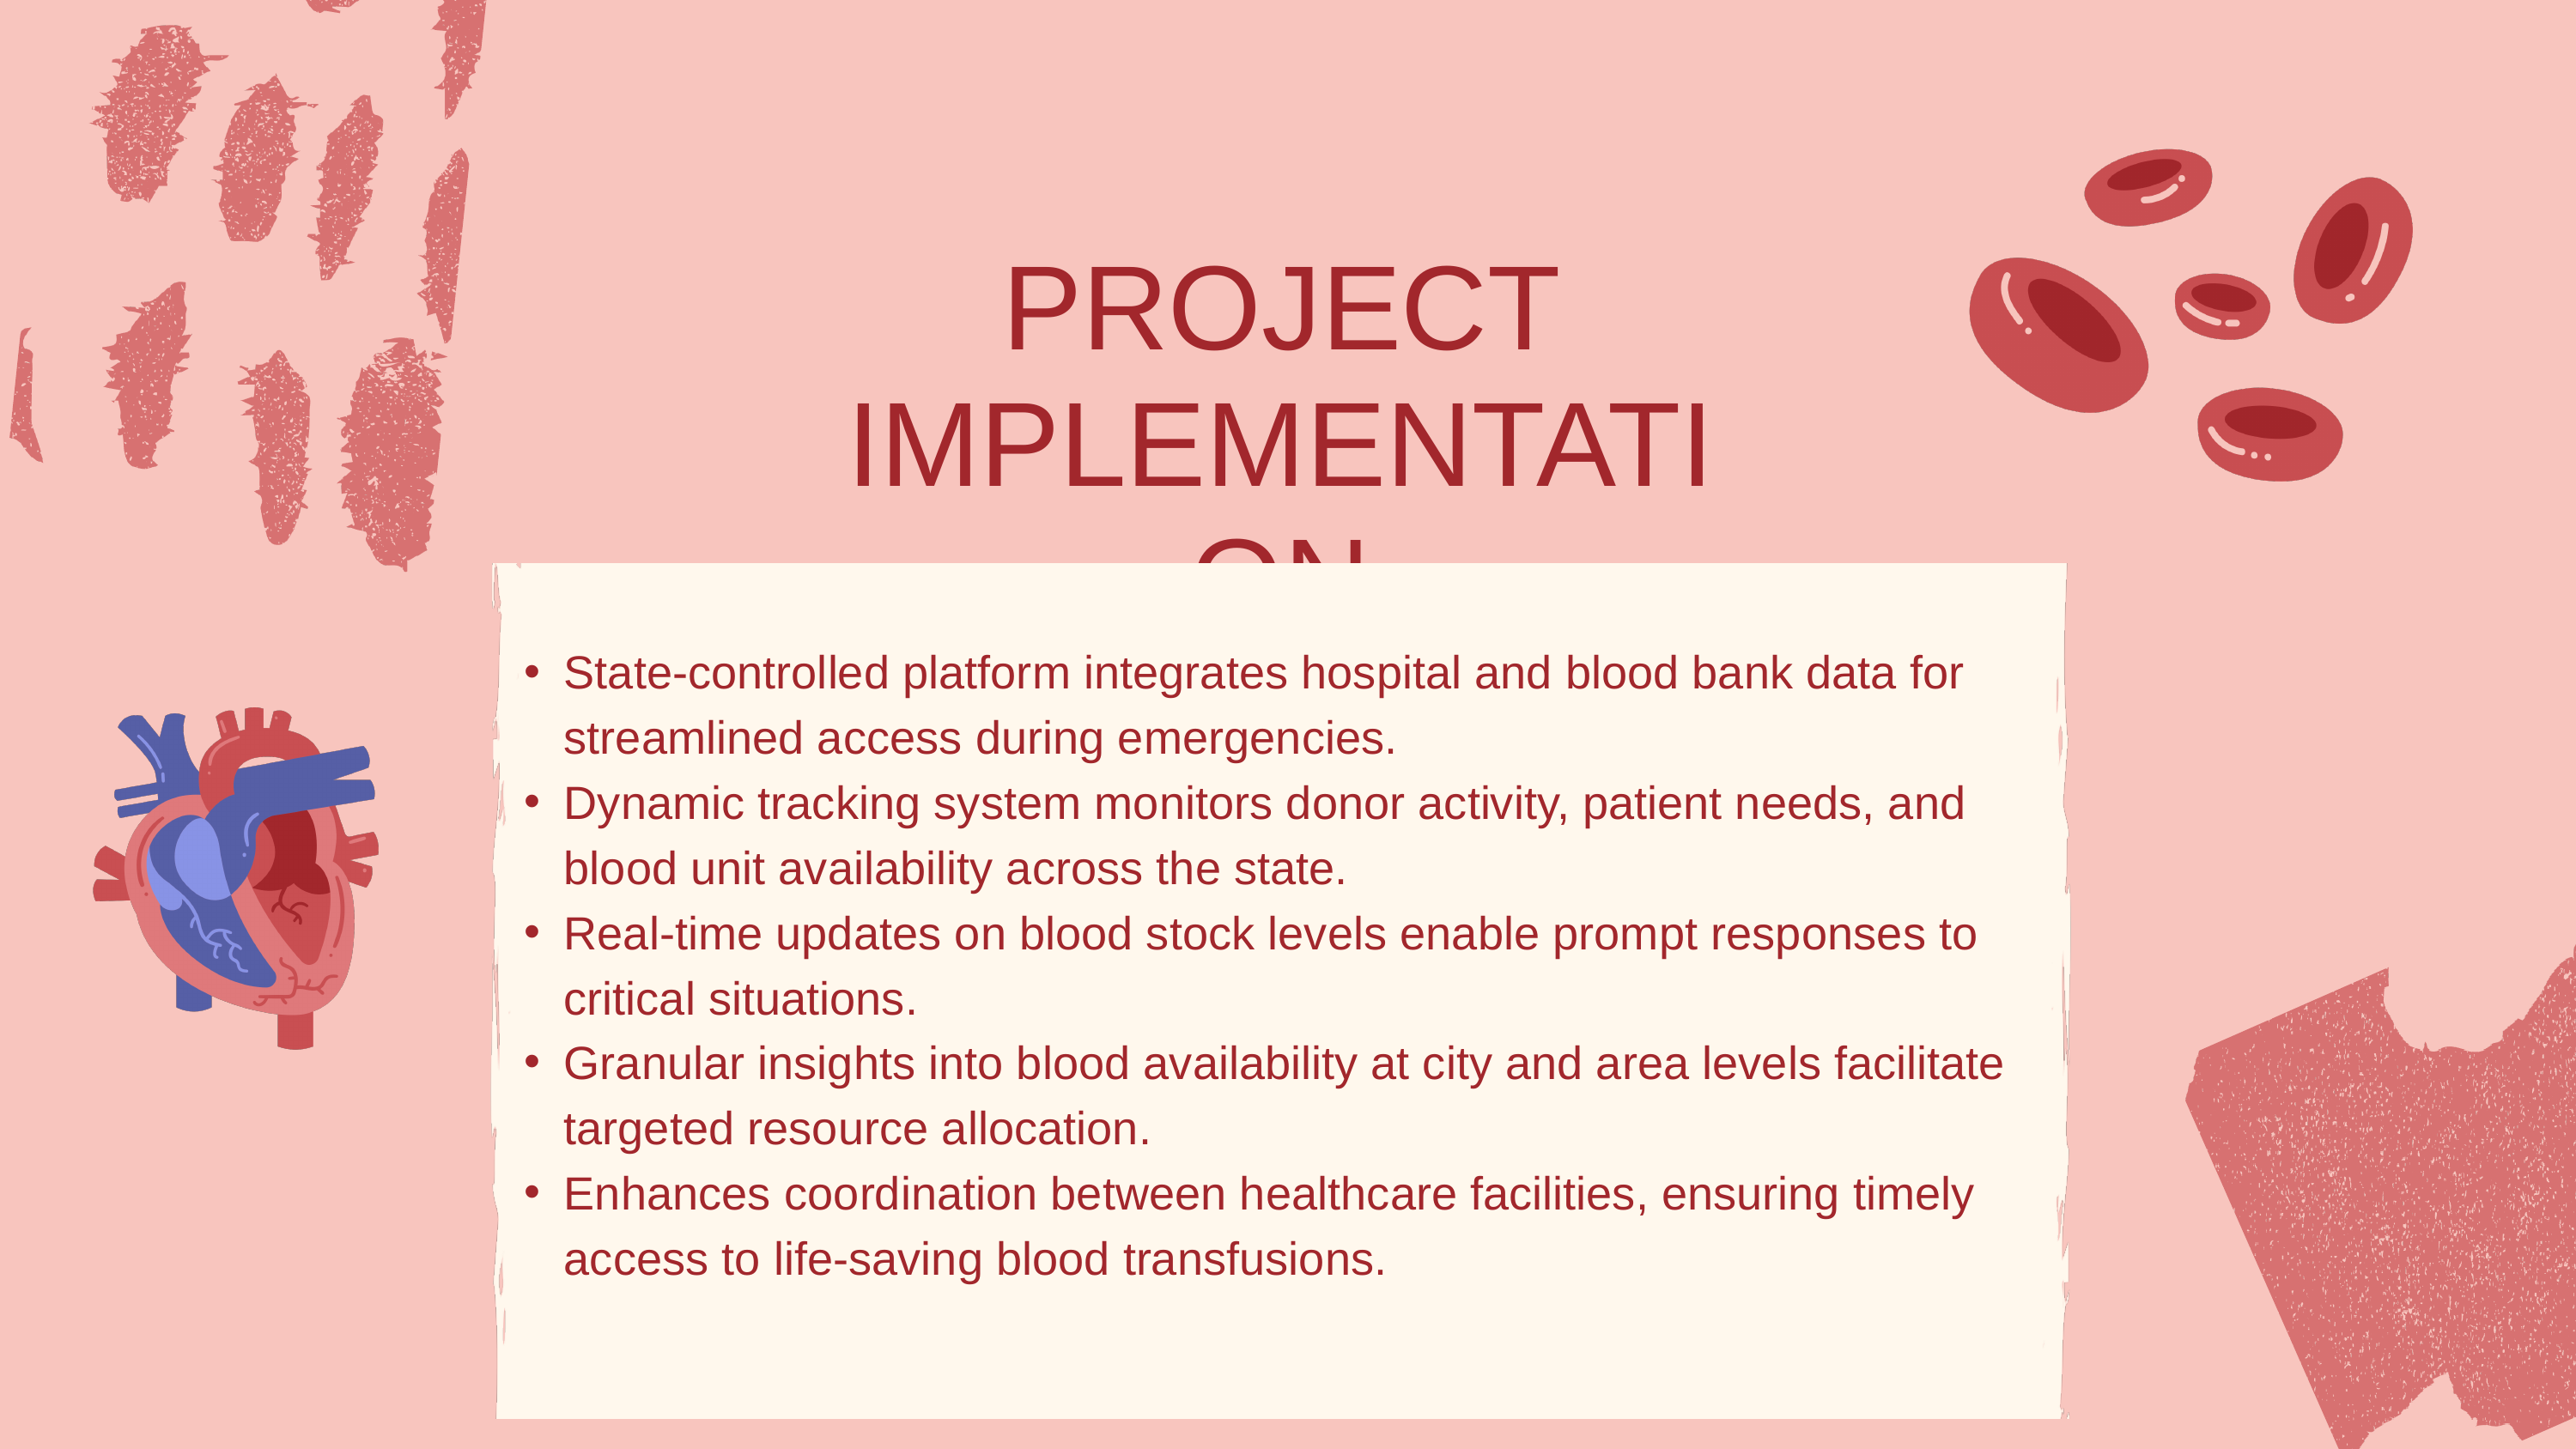

PROJECT IMPLEMENTATION

State-controlled platform integrates hospital and blood bank data for streamlined access during emergencies.
Dynamic tracking system monitors donor activity, patient needs, and blood unit availability across the state.
Real-time updates on blood stock levels enable prompt responses to critical situations.
Granular insights into blood availability at city and area levels facilitate targeted resource allocation.
Enhances coordination between healthcare facilities, ensuring timely access to life-saving blood transfusions.